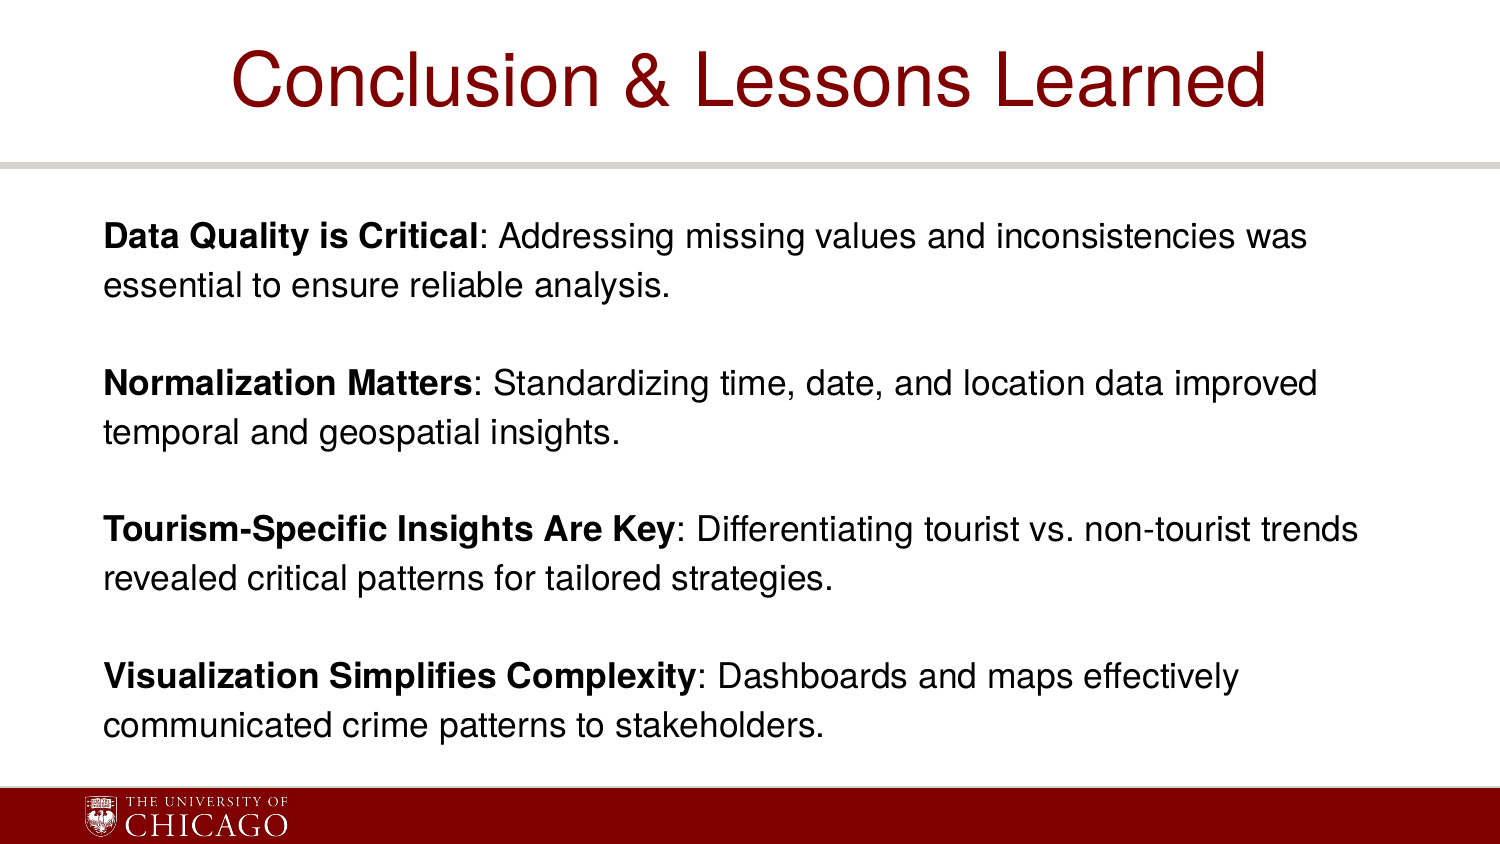

# Conclusion & Lessons Learned
Data Quality is Critical: Addressing missing values and inconsistencies was essential to ensure reliable analysis.

Normalization Matters: Standardizing time, date, and location data improved temporal and geospatial insights.

Tourism-Specific Insights Are Key: Differentiating tourist vs. non-tourist trends revealed critical patterns for tailored strategies.

Visualization Simplifies Complexity: Dashboards and maps effectively communicated crime patterns to stakeholders.